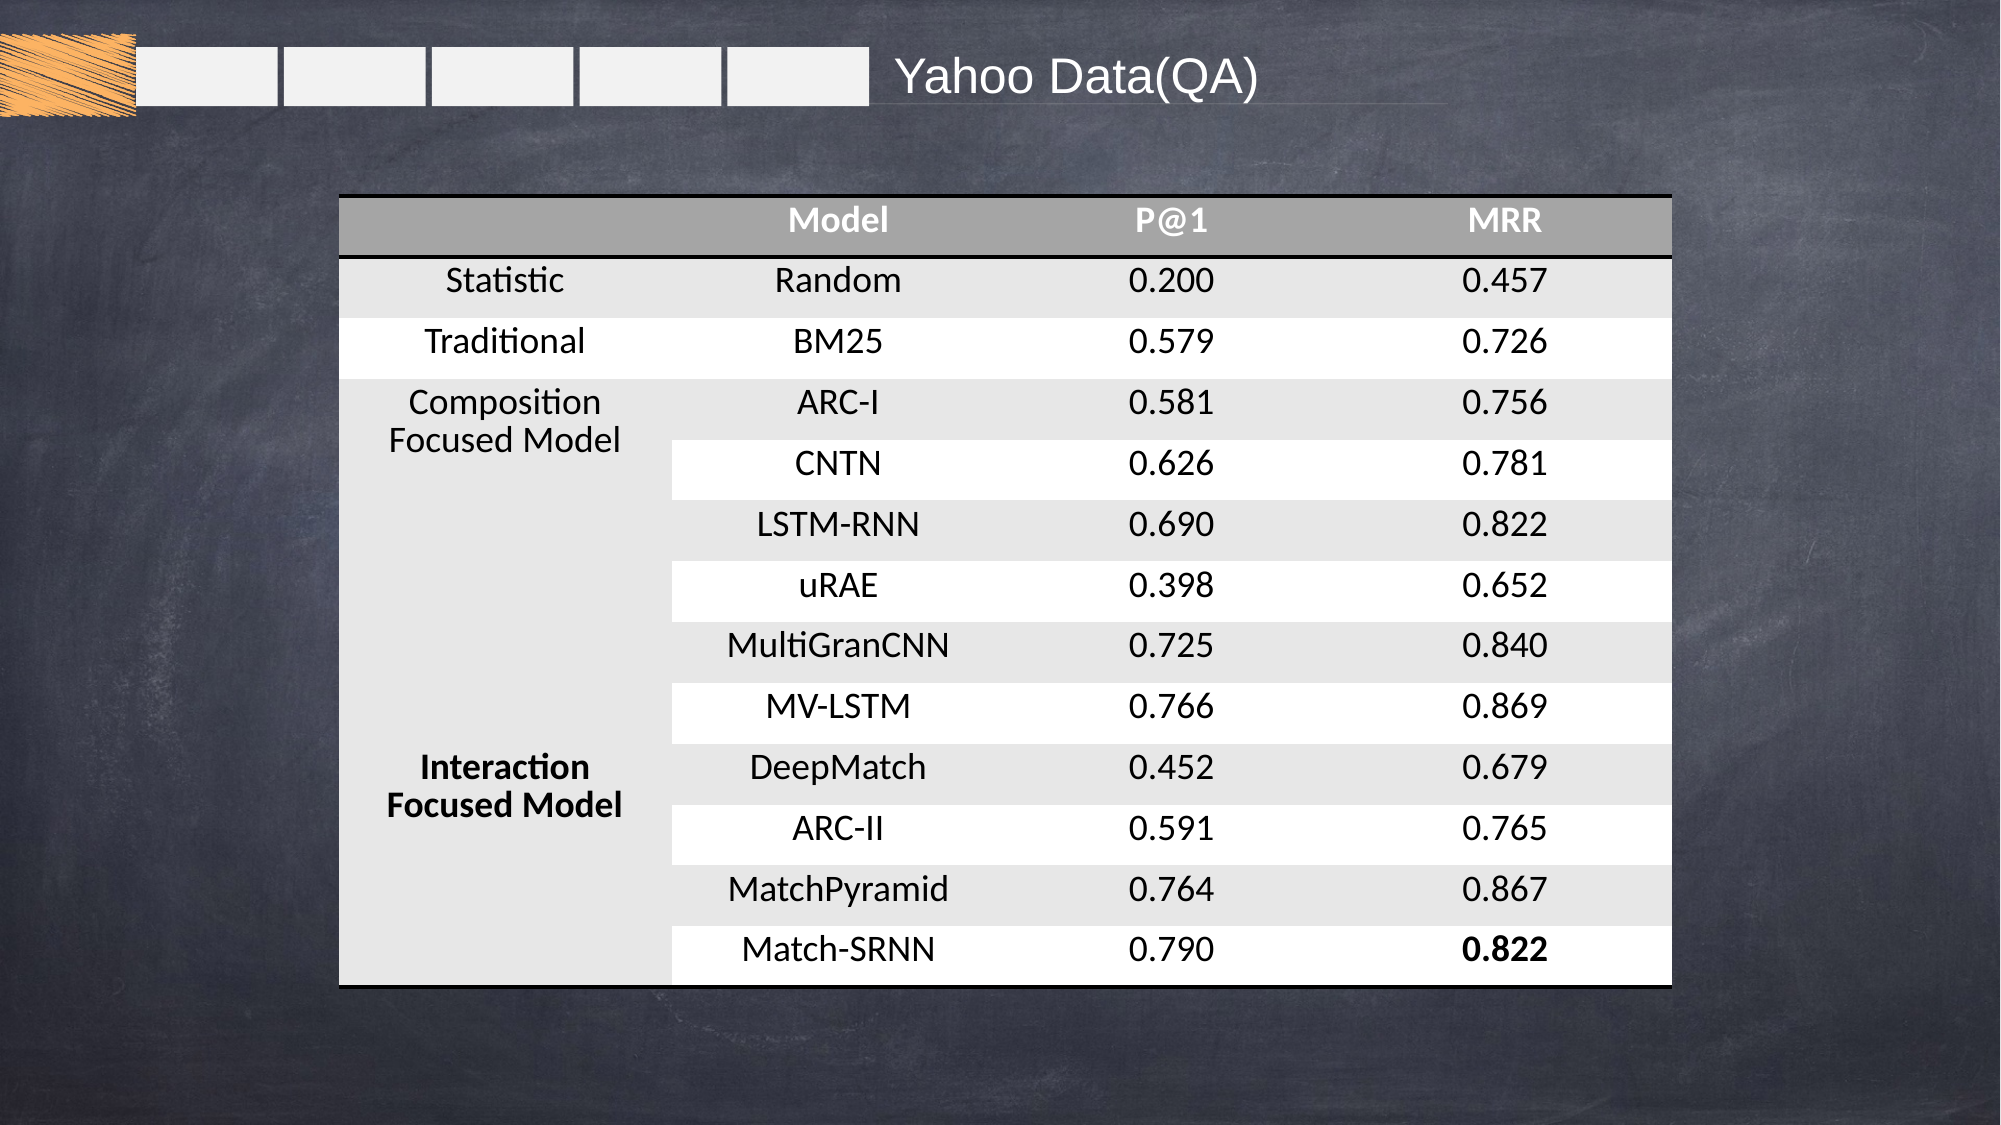

Yahoo Data(QA)

|  | Model | P@1 | MRR |
| --- | --- | --- | --- |
| Statistic | Random | 0.200 | 0.457 |
| Traditional | BM25 | 0.579 | 0.726 |
| Composition Focused Model | ARC-I | 0.581 | 0.756 |
|  | CNTN | 0.626 | 0.781 |
|  | LSTM-RNN | 0.690 | 0.822 |
|  | uRAE | 0.398 | 0.652 |
|  | MultiGranCNN | 0.725 | 0.840 |
|  | MV-LSTM | 0.766 | 0.869 |
| Interaction Focused Model | DeepMatch | 0.452 | 0.679 |
|  | ARC-II | 0.591 | 0.765 |
|  | MatchPyramid | 0.764 | 0.867 |
|  | Match-SRNN | 0.790 | 0.822 |